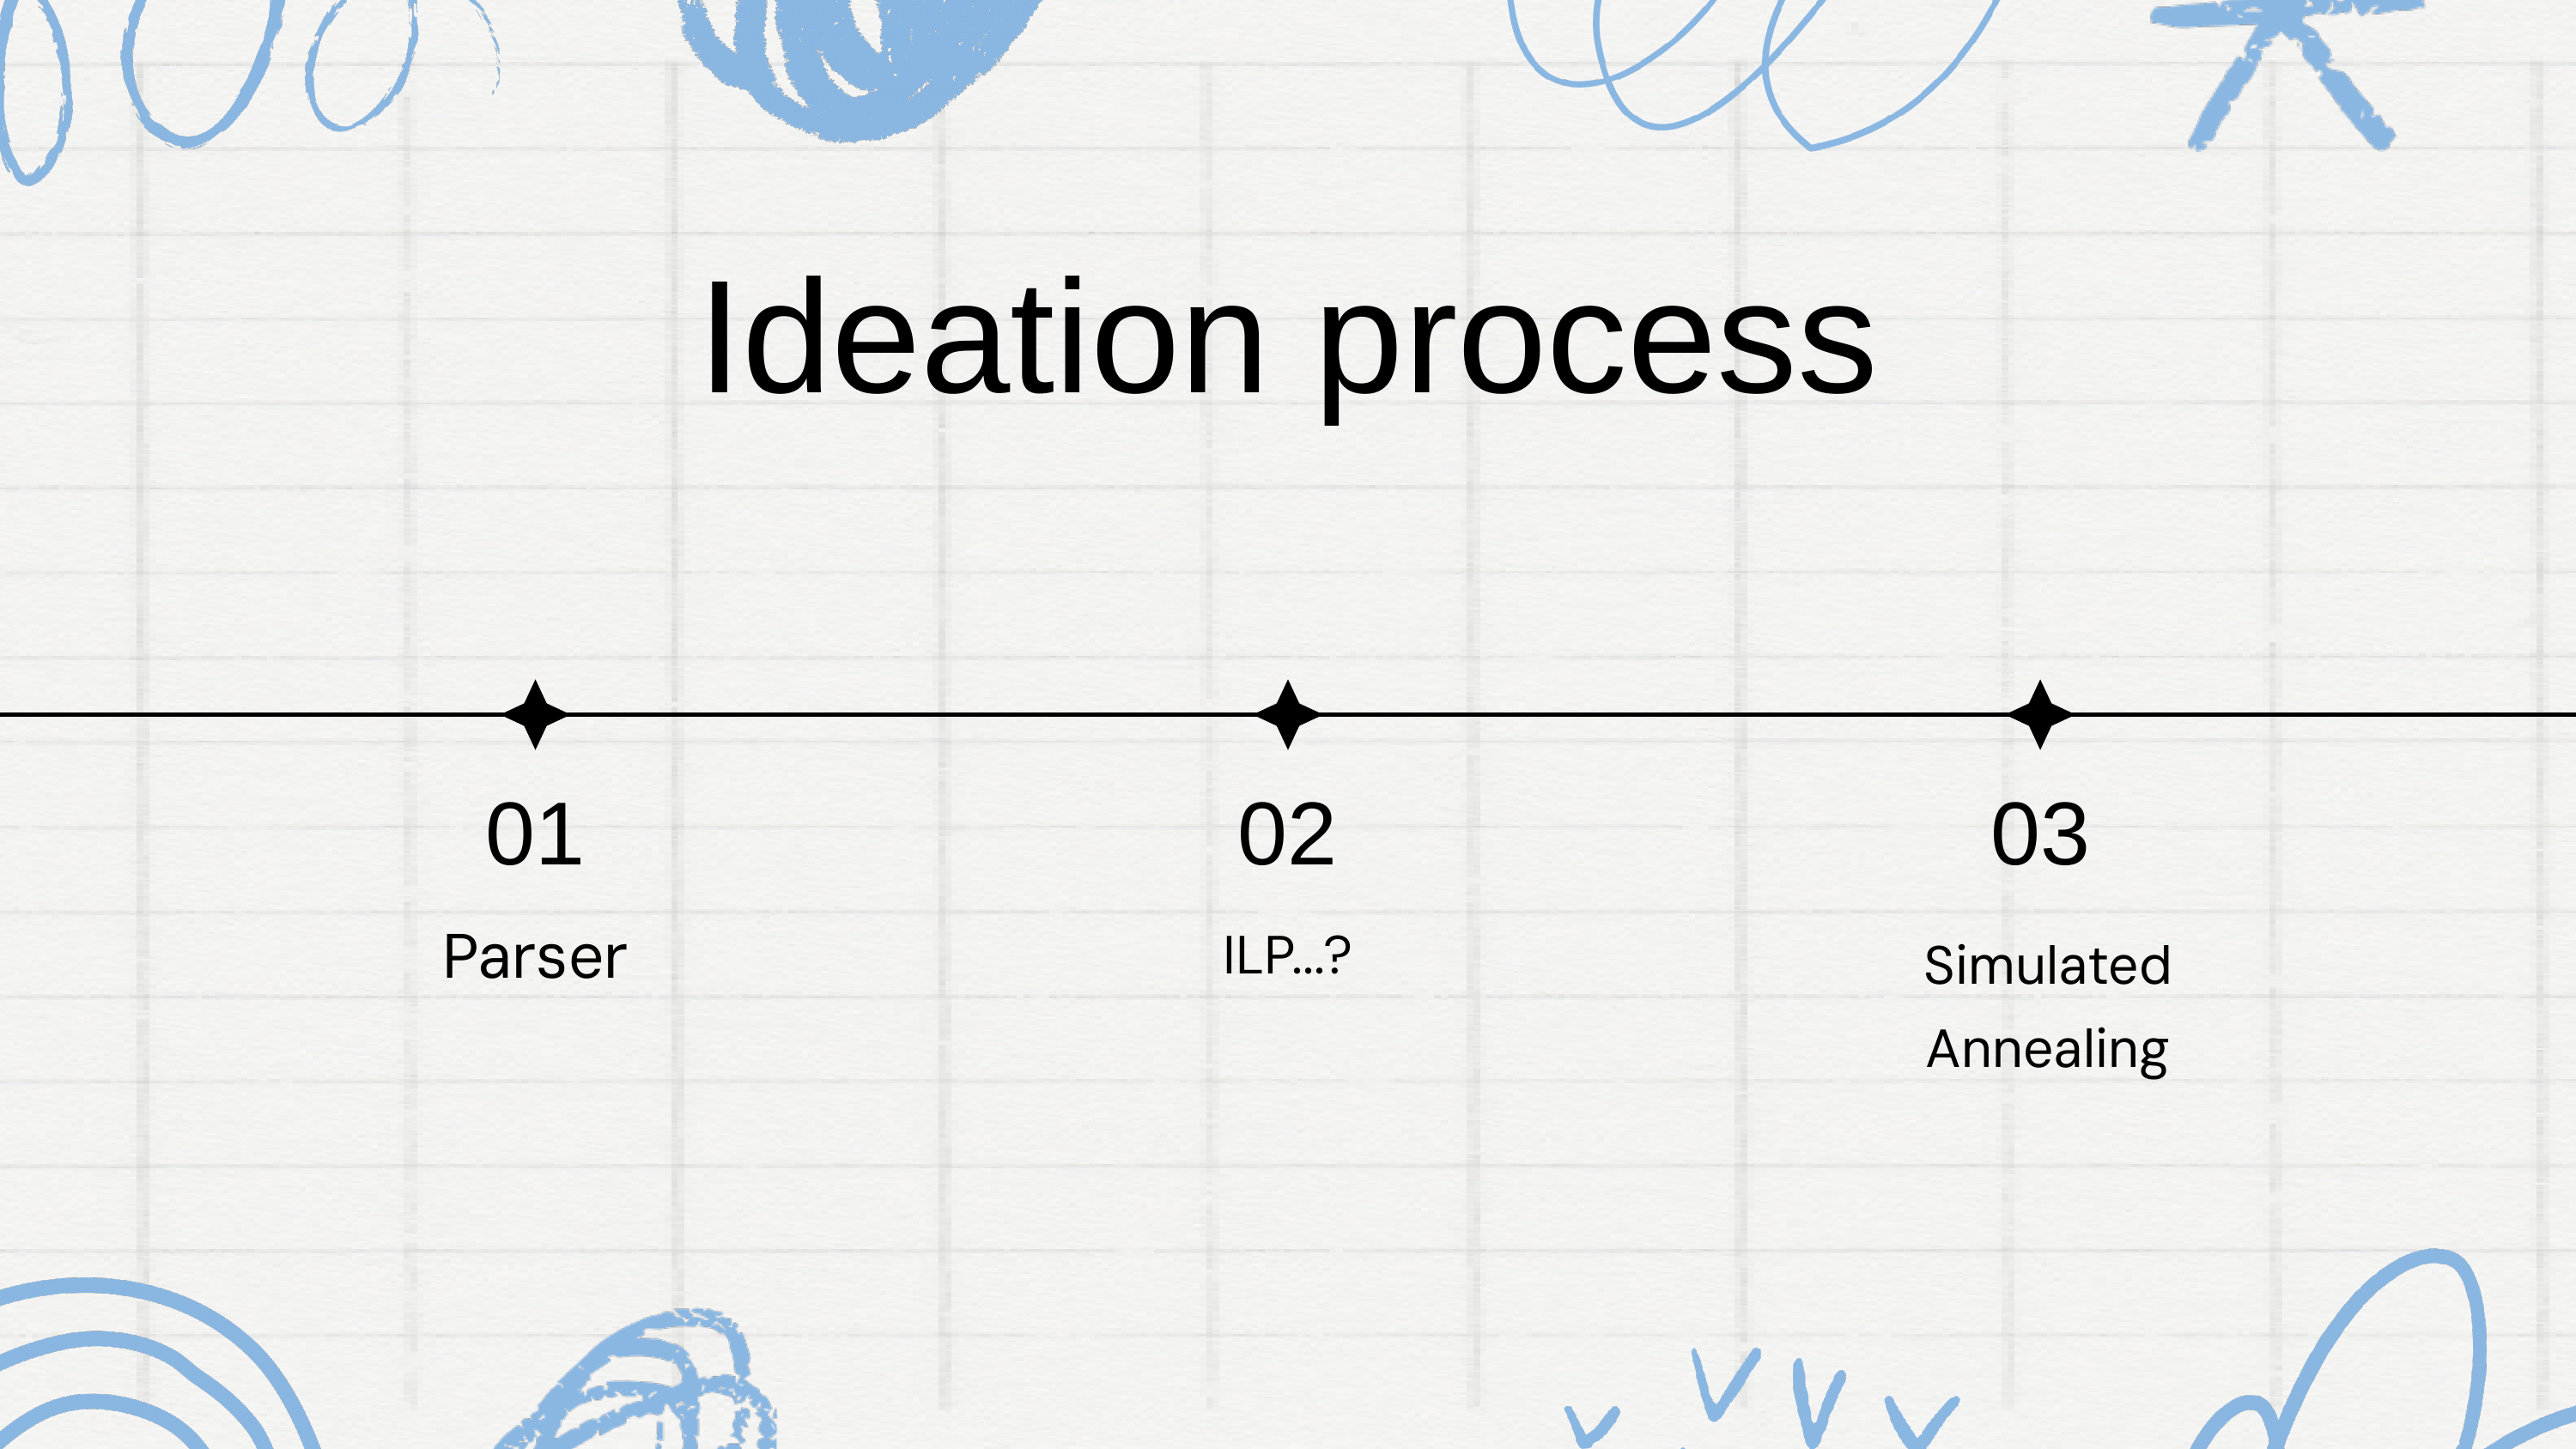

Ideation process

01
02
03
Parser
ILP...?
Simulated
Annealing